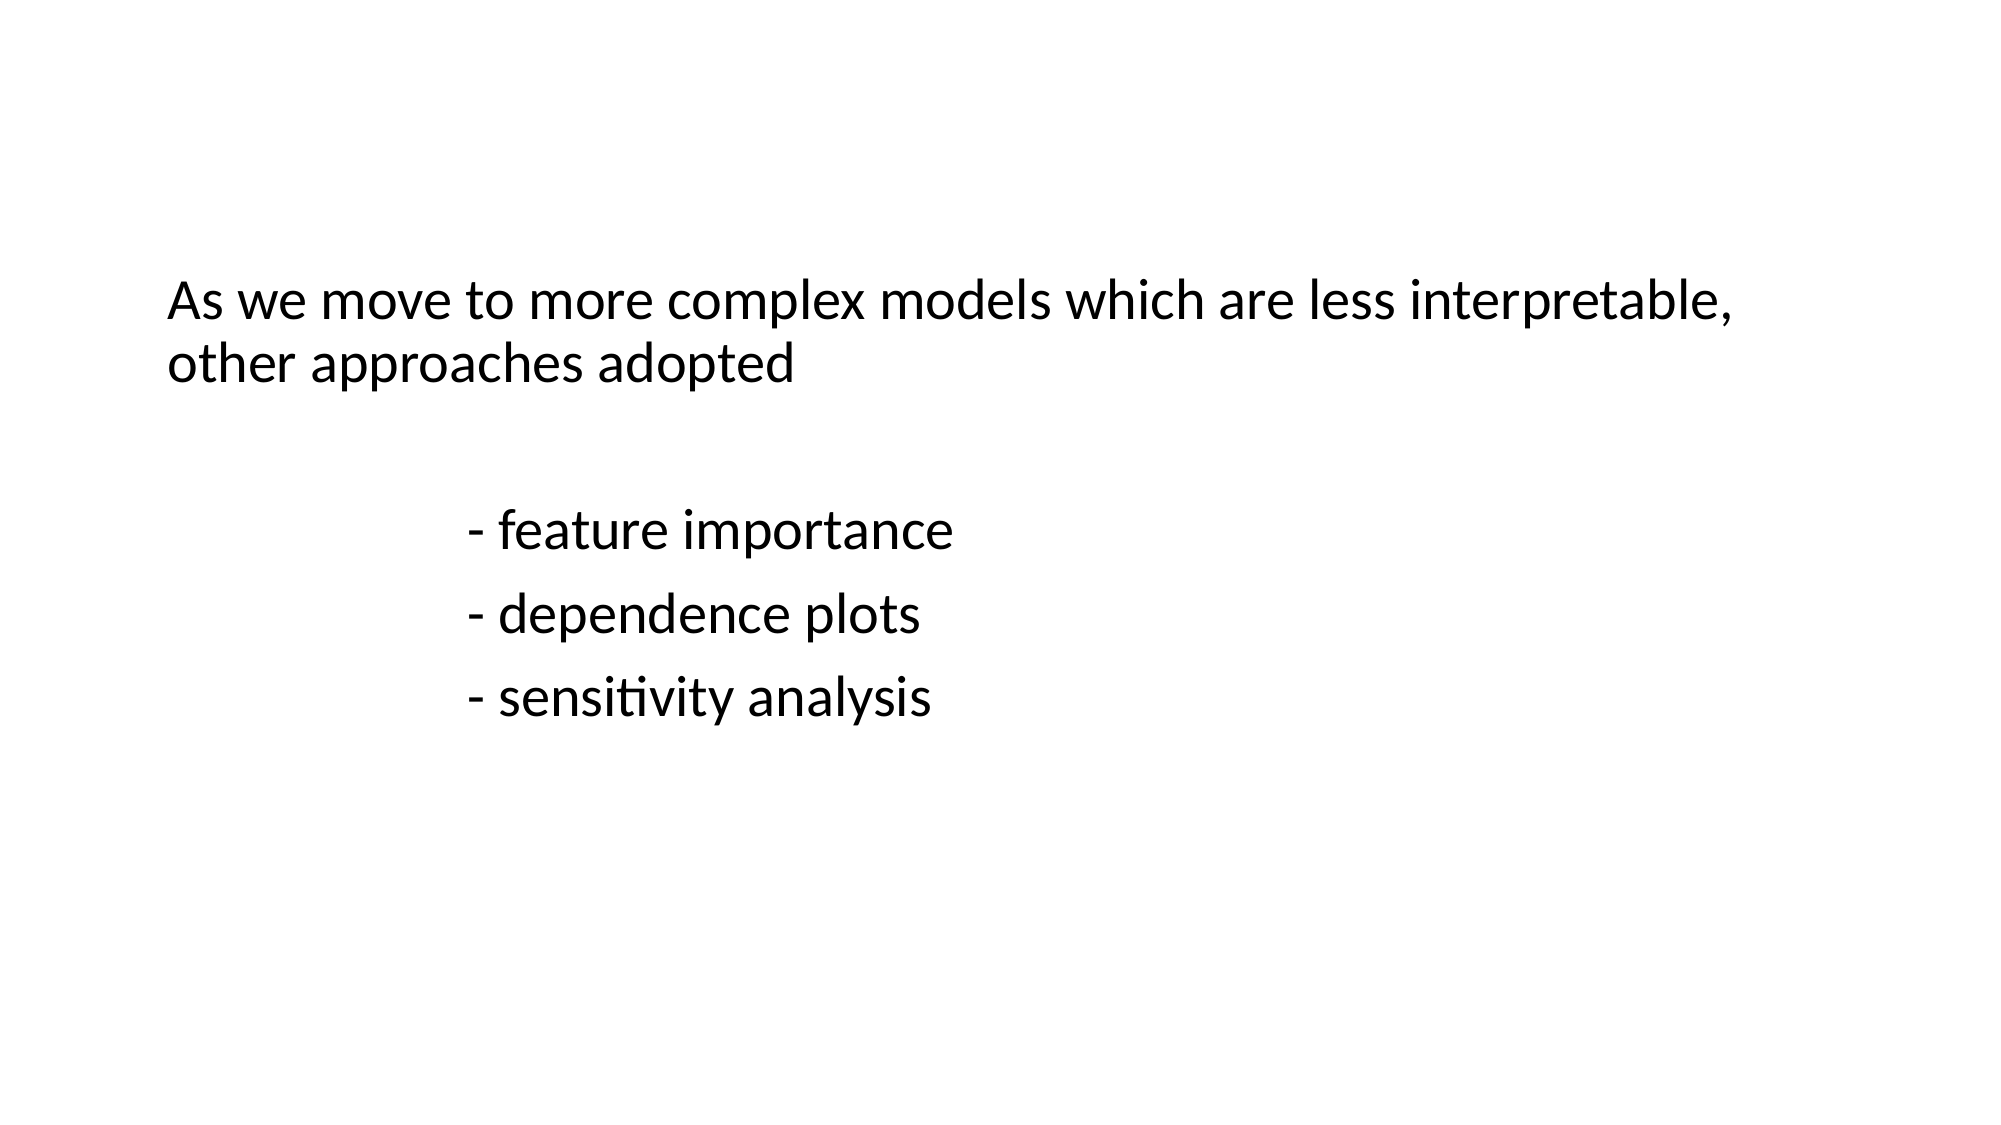

# As we move to more complex models which are less interpretable, other approaches adopted

		- feature importance
		- dependence plots
		- sensitivity analysis